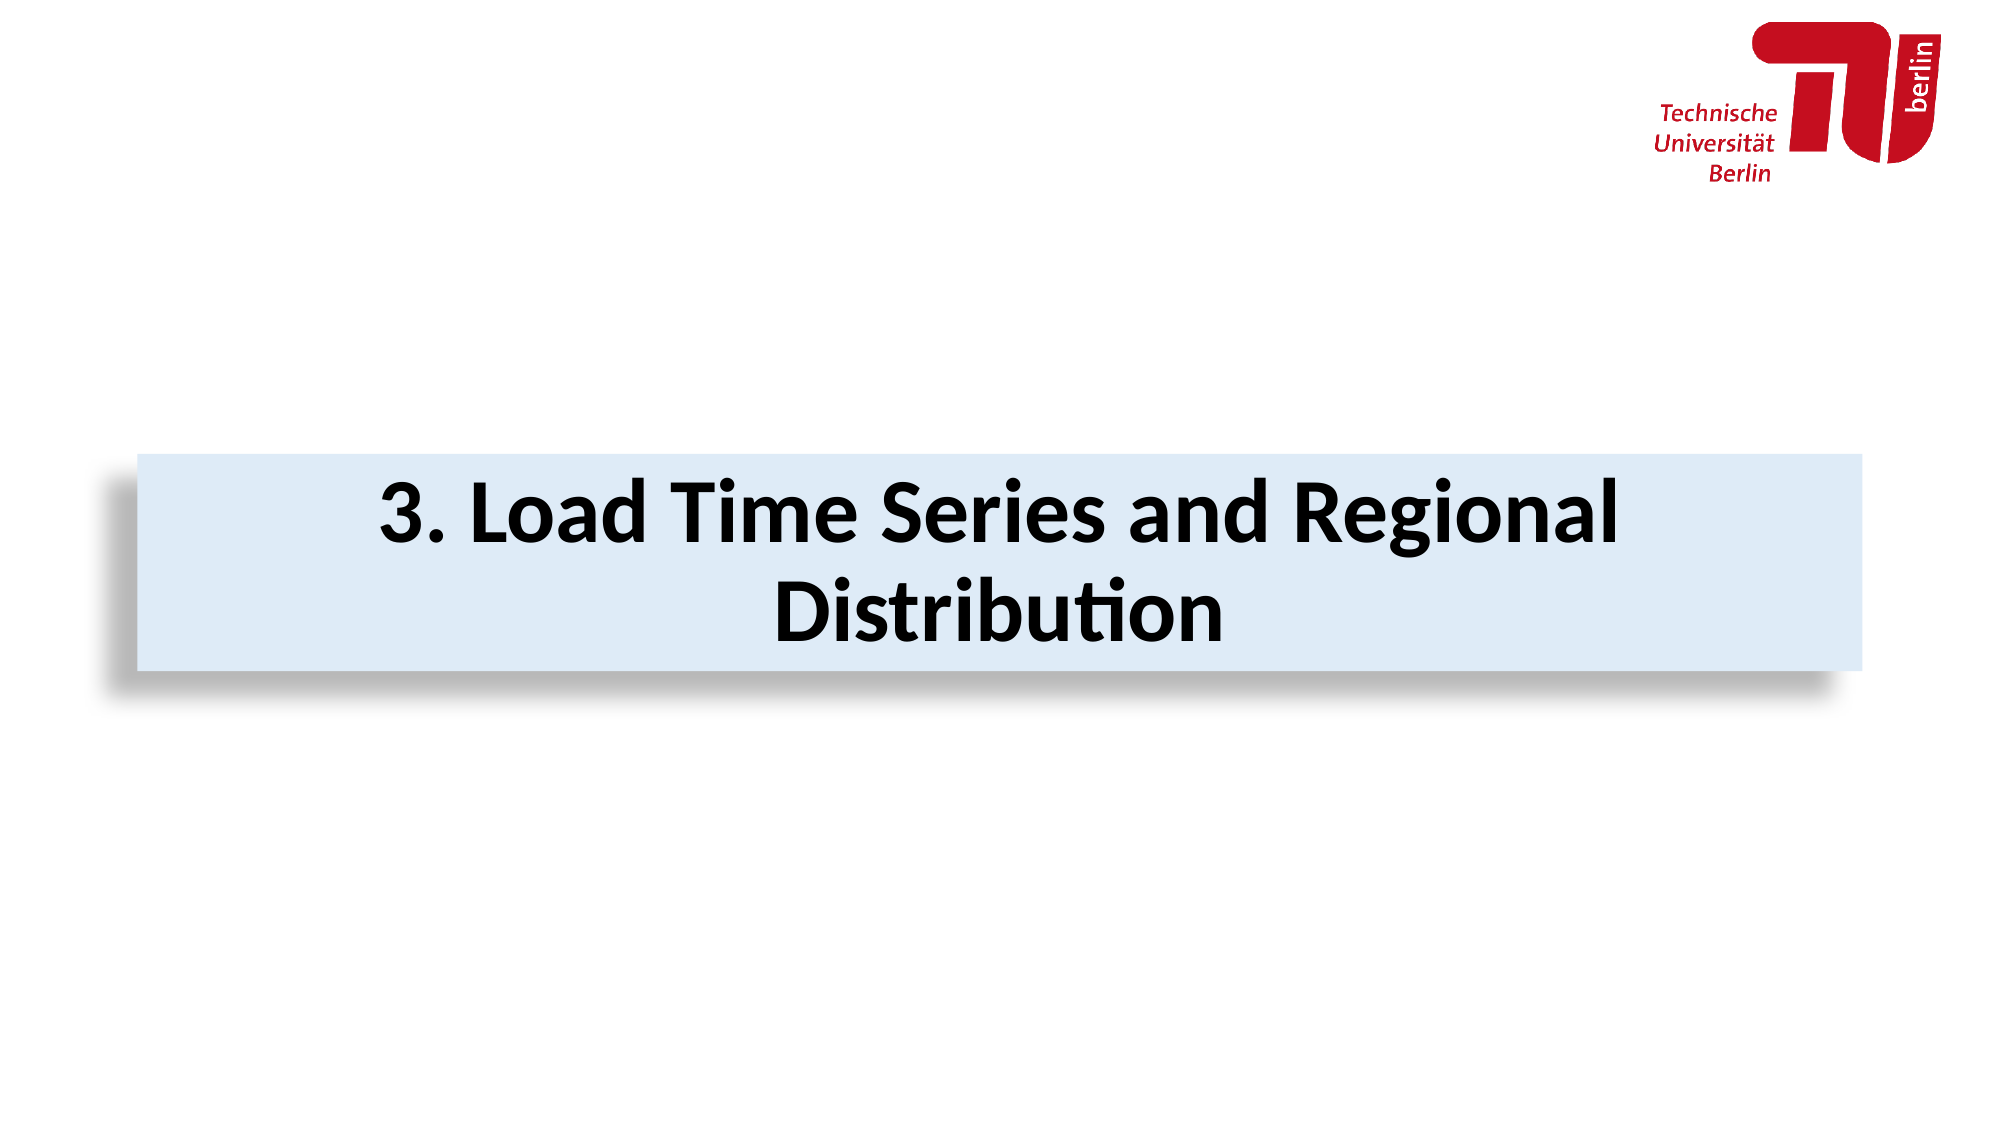

# 3. Load Time Series and Regional Distribution